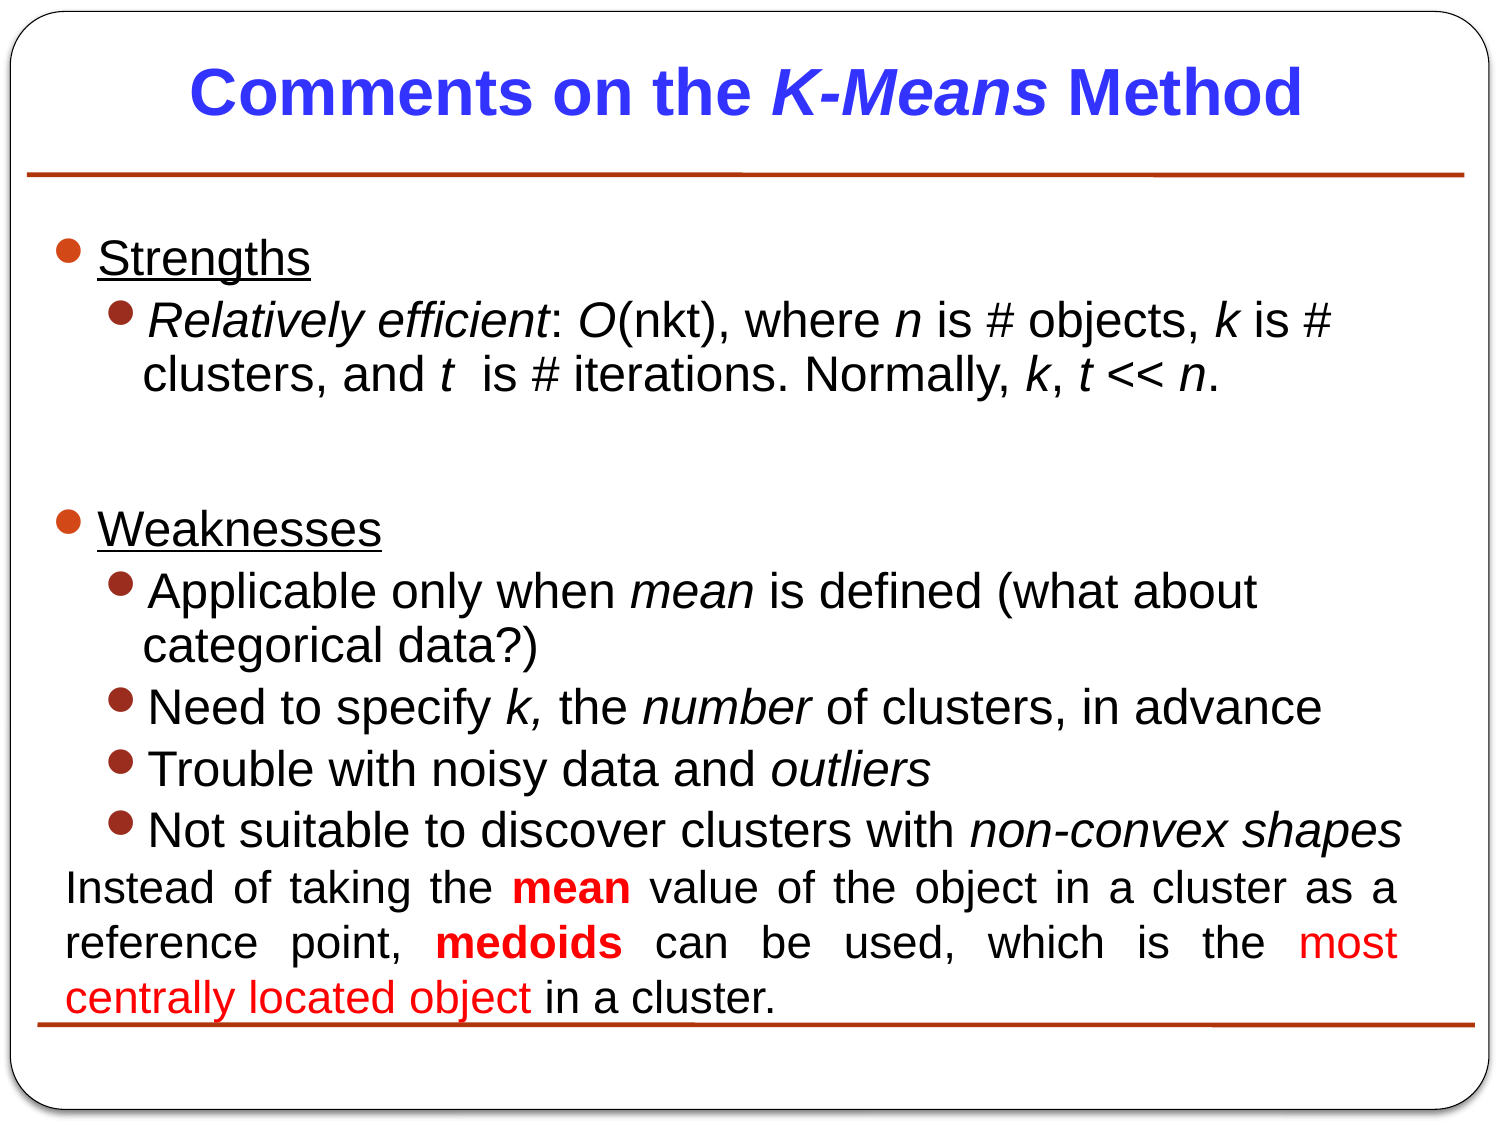

# Comments on the K-Means Method
Strengths
Relatively efficient: O(nkt), where n is # objects, k is # clusters, and t  is # iterations. Normally, k, t << n.

Weaknesses
Applicable only when mean is defined (what about categorical data?)
Need to specify k, the number of clusters, in advance
Trouble with noisy data and outliers
Not suitable to discover clusters with non-convex shapes

Instead of taking the mean value of the object in a cluster as a reference point, medoids can be used, which is the most centrally located object in a cluster.
12